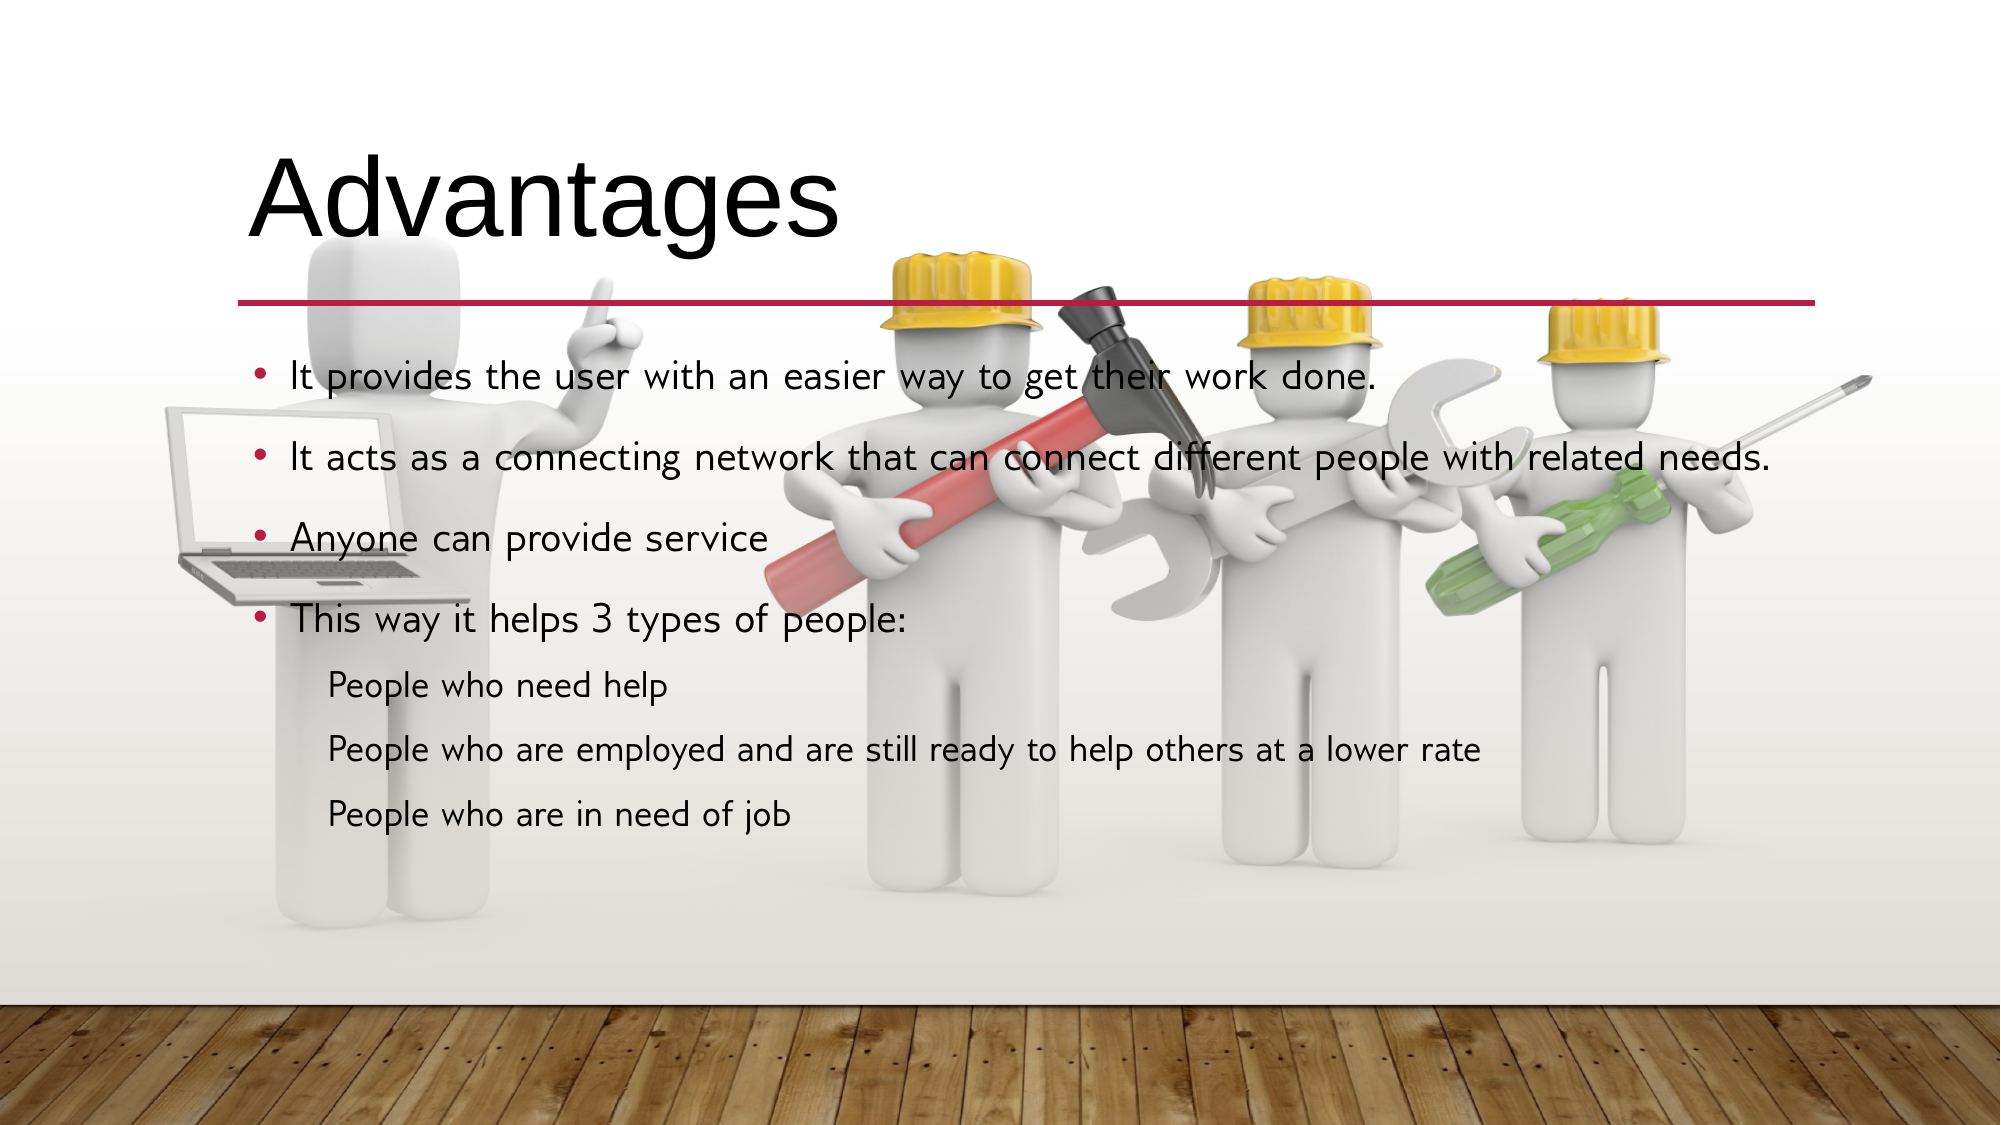

# Advantages
It provides the user with an easier way to get their work done.
It acts as a connecting network that can connect different people with related needs.
Anyone can provide service
This way it helps 3 types of people:
People who need help
People who are employed and are still ready to help others at a lower rate
People who are in need of job